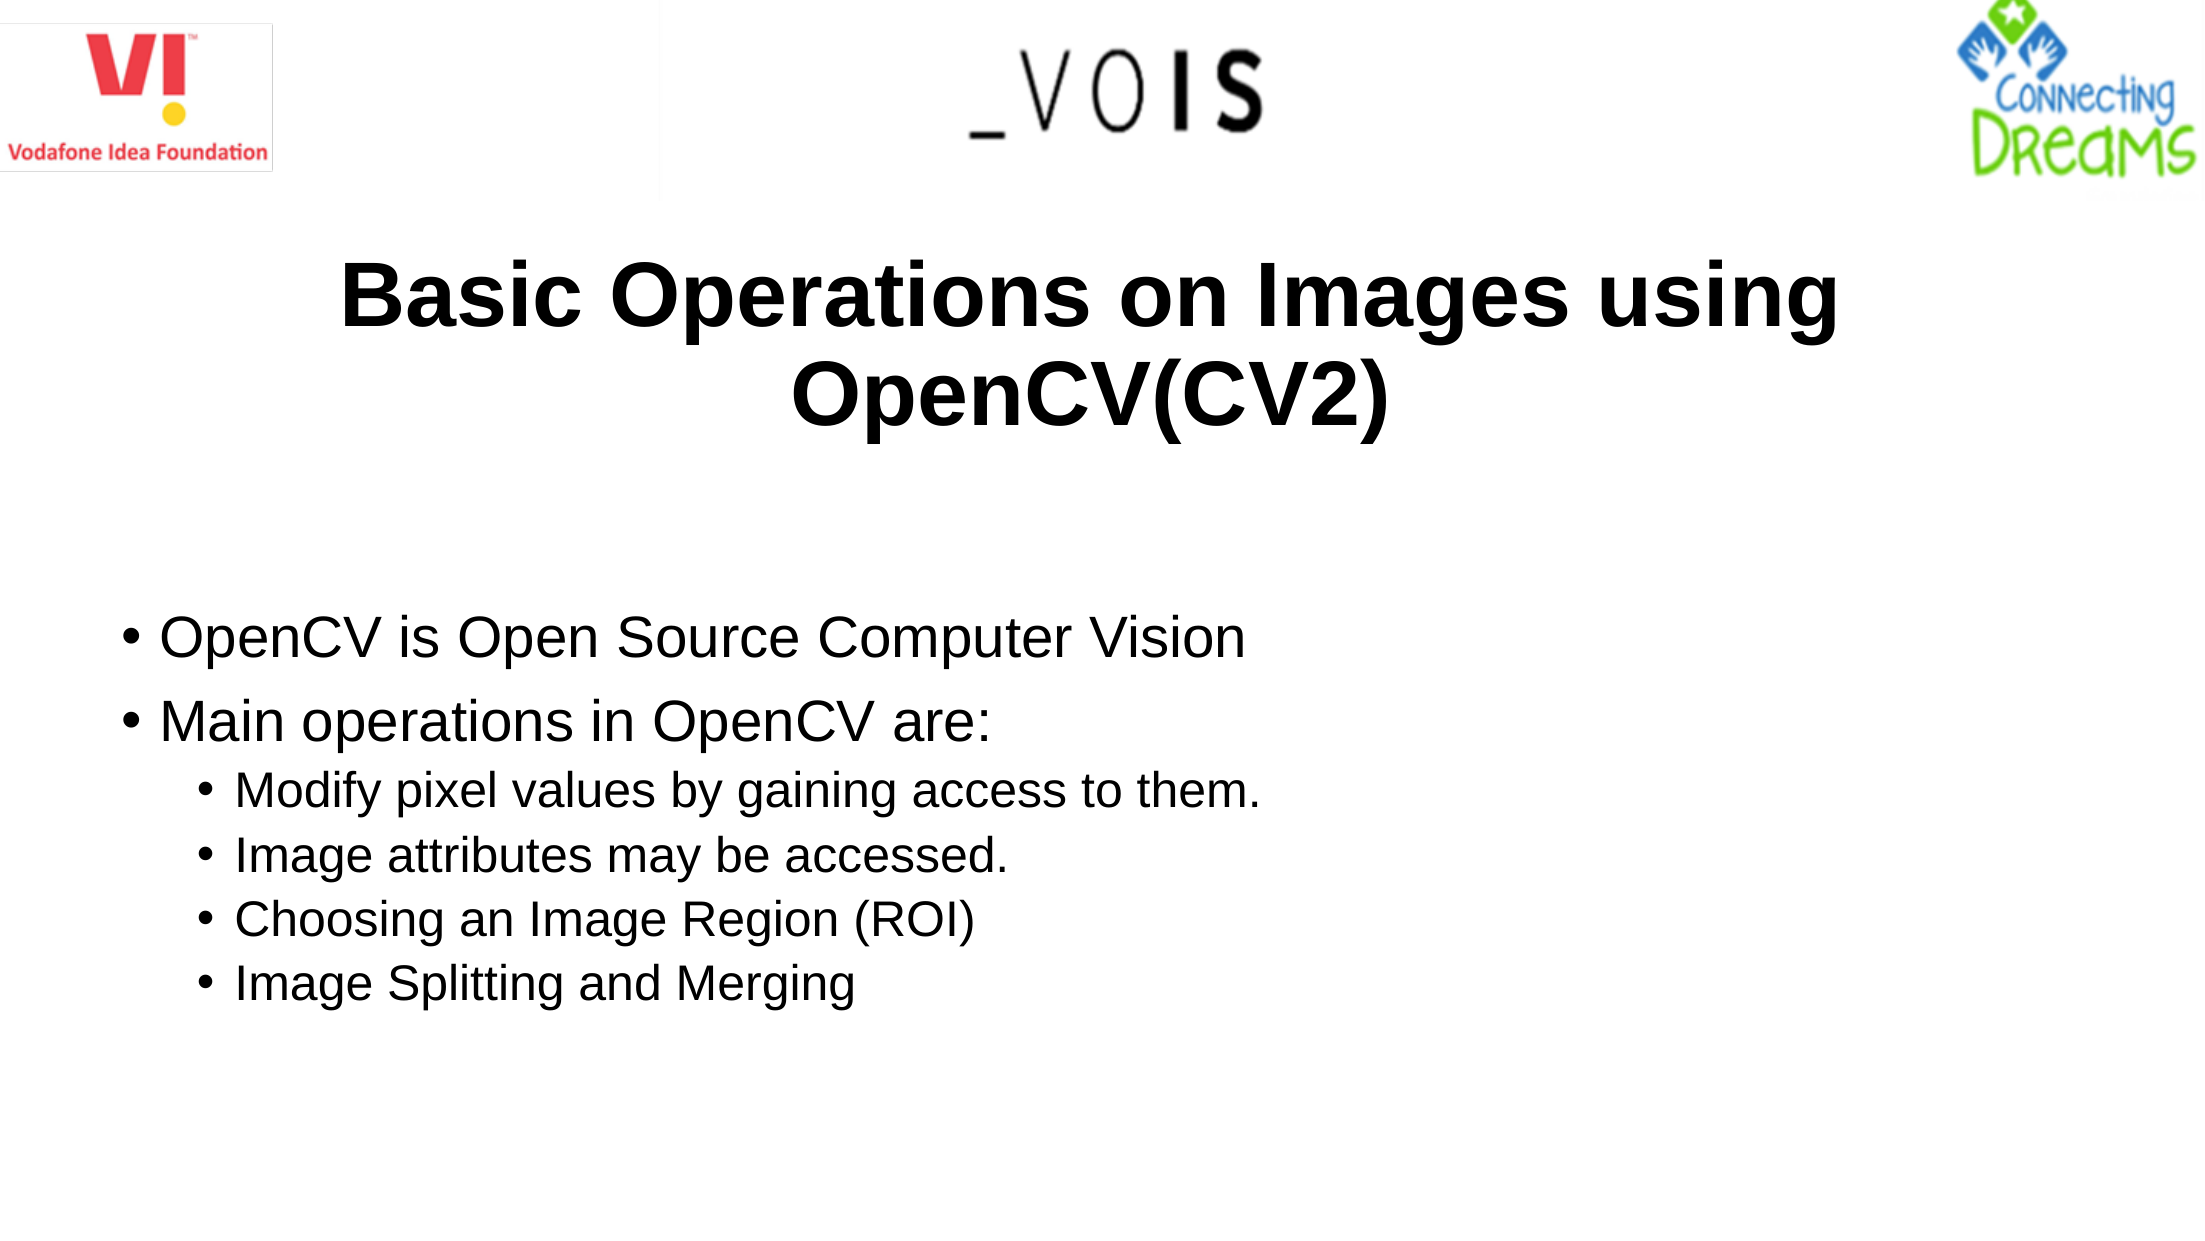

# Basic Operations on Images using OpenCV(CV2)
OpenCV is Open Source Computer Vision
Main operations in OpenCV are:
Modify pixel values by gaining access to them.
Image attributes may be accessed.
Choosing an Image Region (ROI)
Image Splitting and Merging